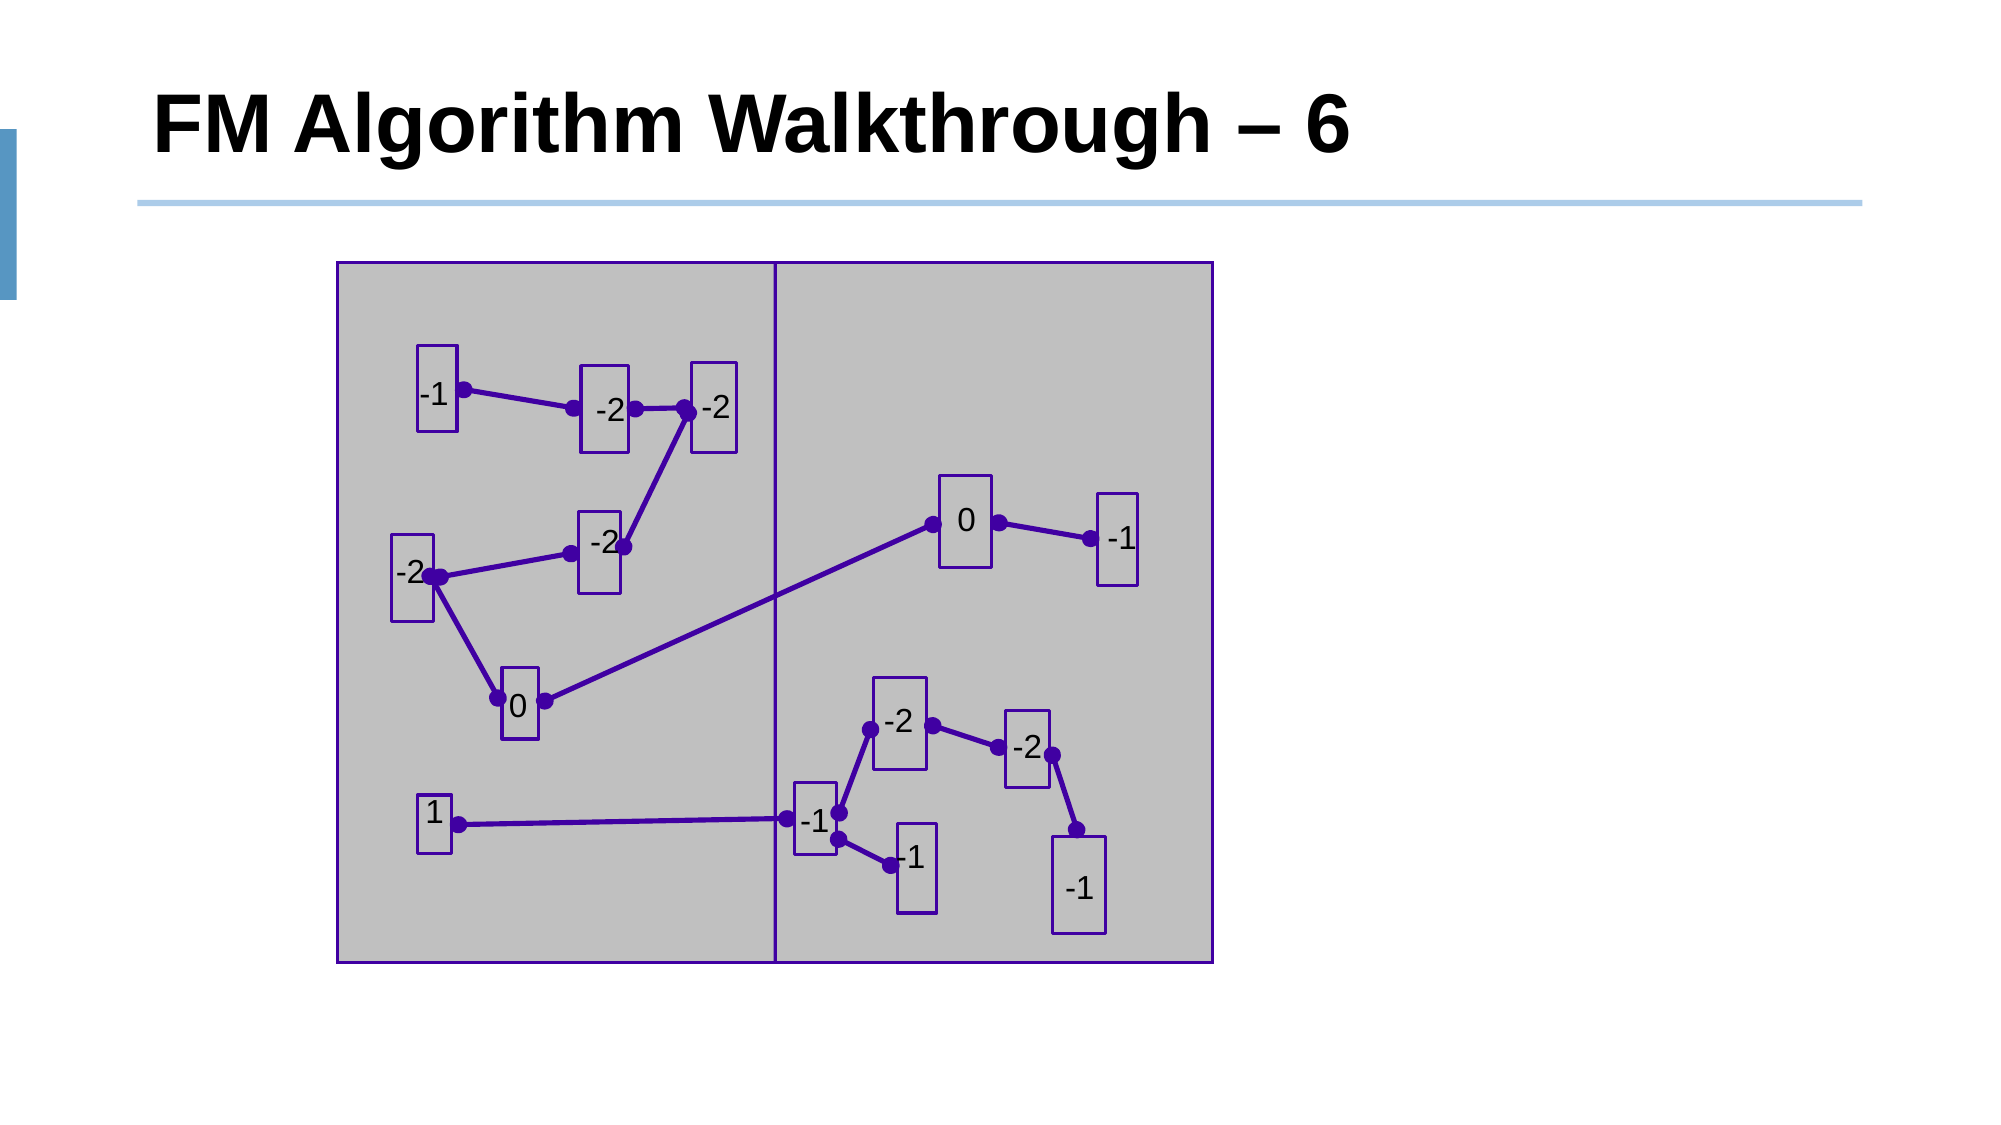

# FM Algorithm Walkthrough – 6

-1

-2
-2

0

-1

-2

-2

0
-2

-2

 1

-1

-1

-1